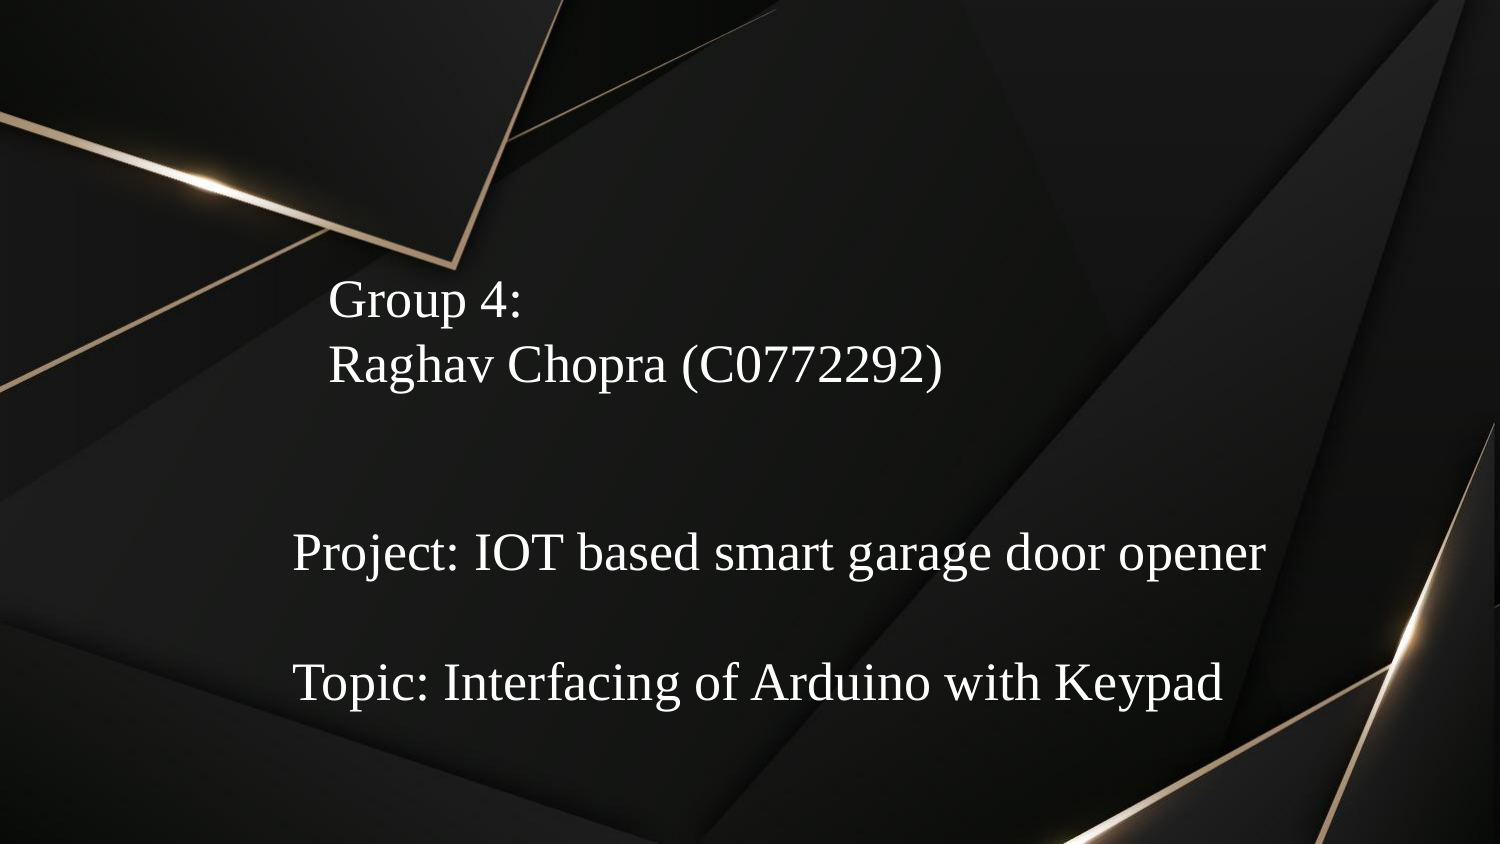

# Group 4:
Raghav Chopra (C0772292)

Project: IOT based smart garage door opener

Topic: Interfacing of Arduino with Keypad